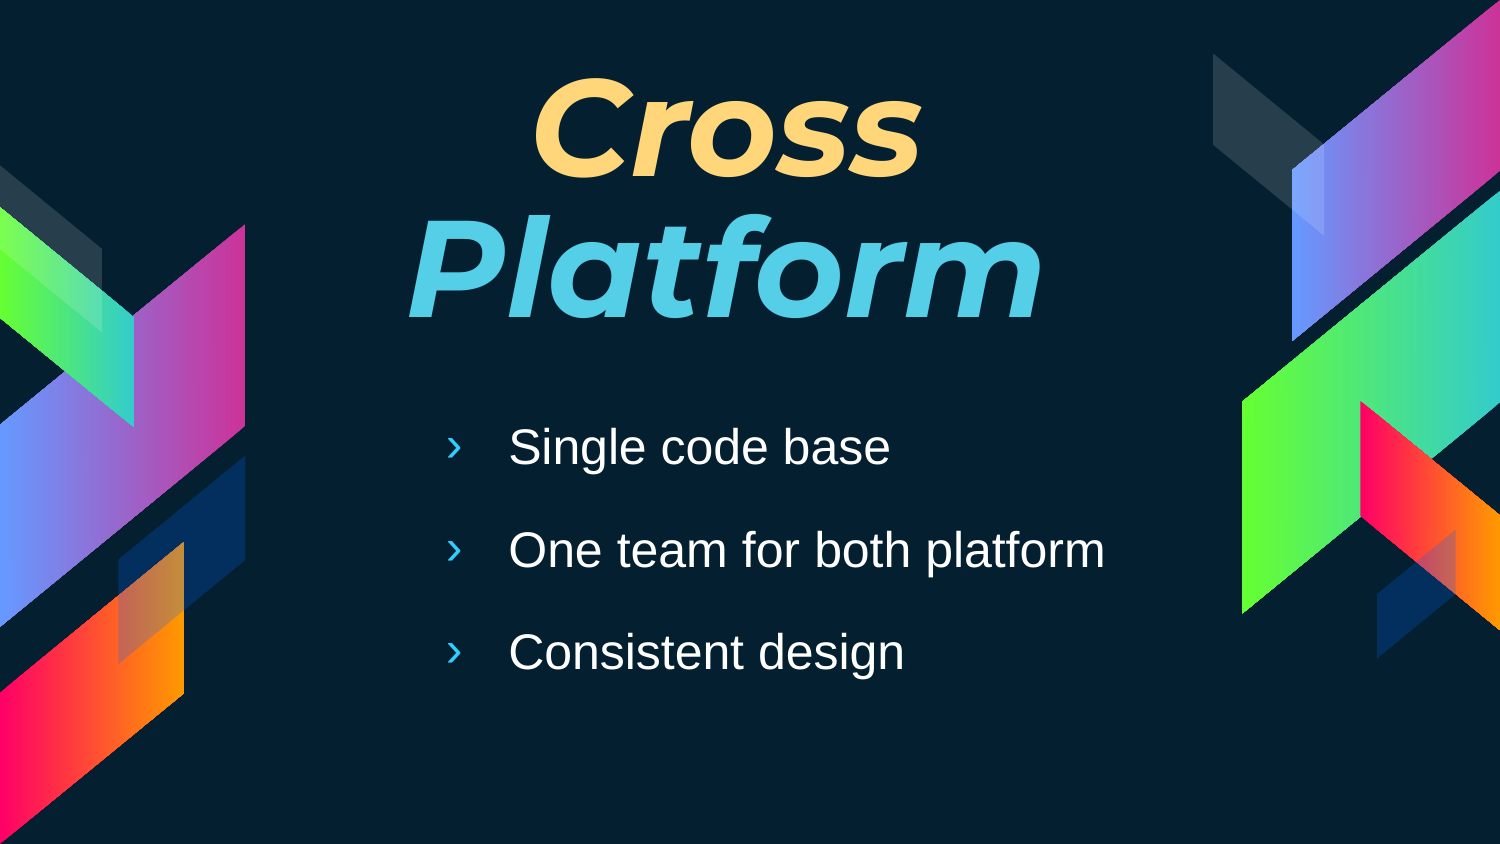

Cross
Platform
Single code base
One team for both platform
Consistent design